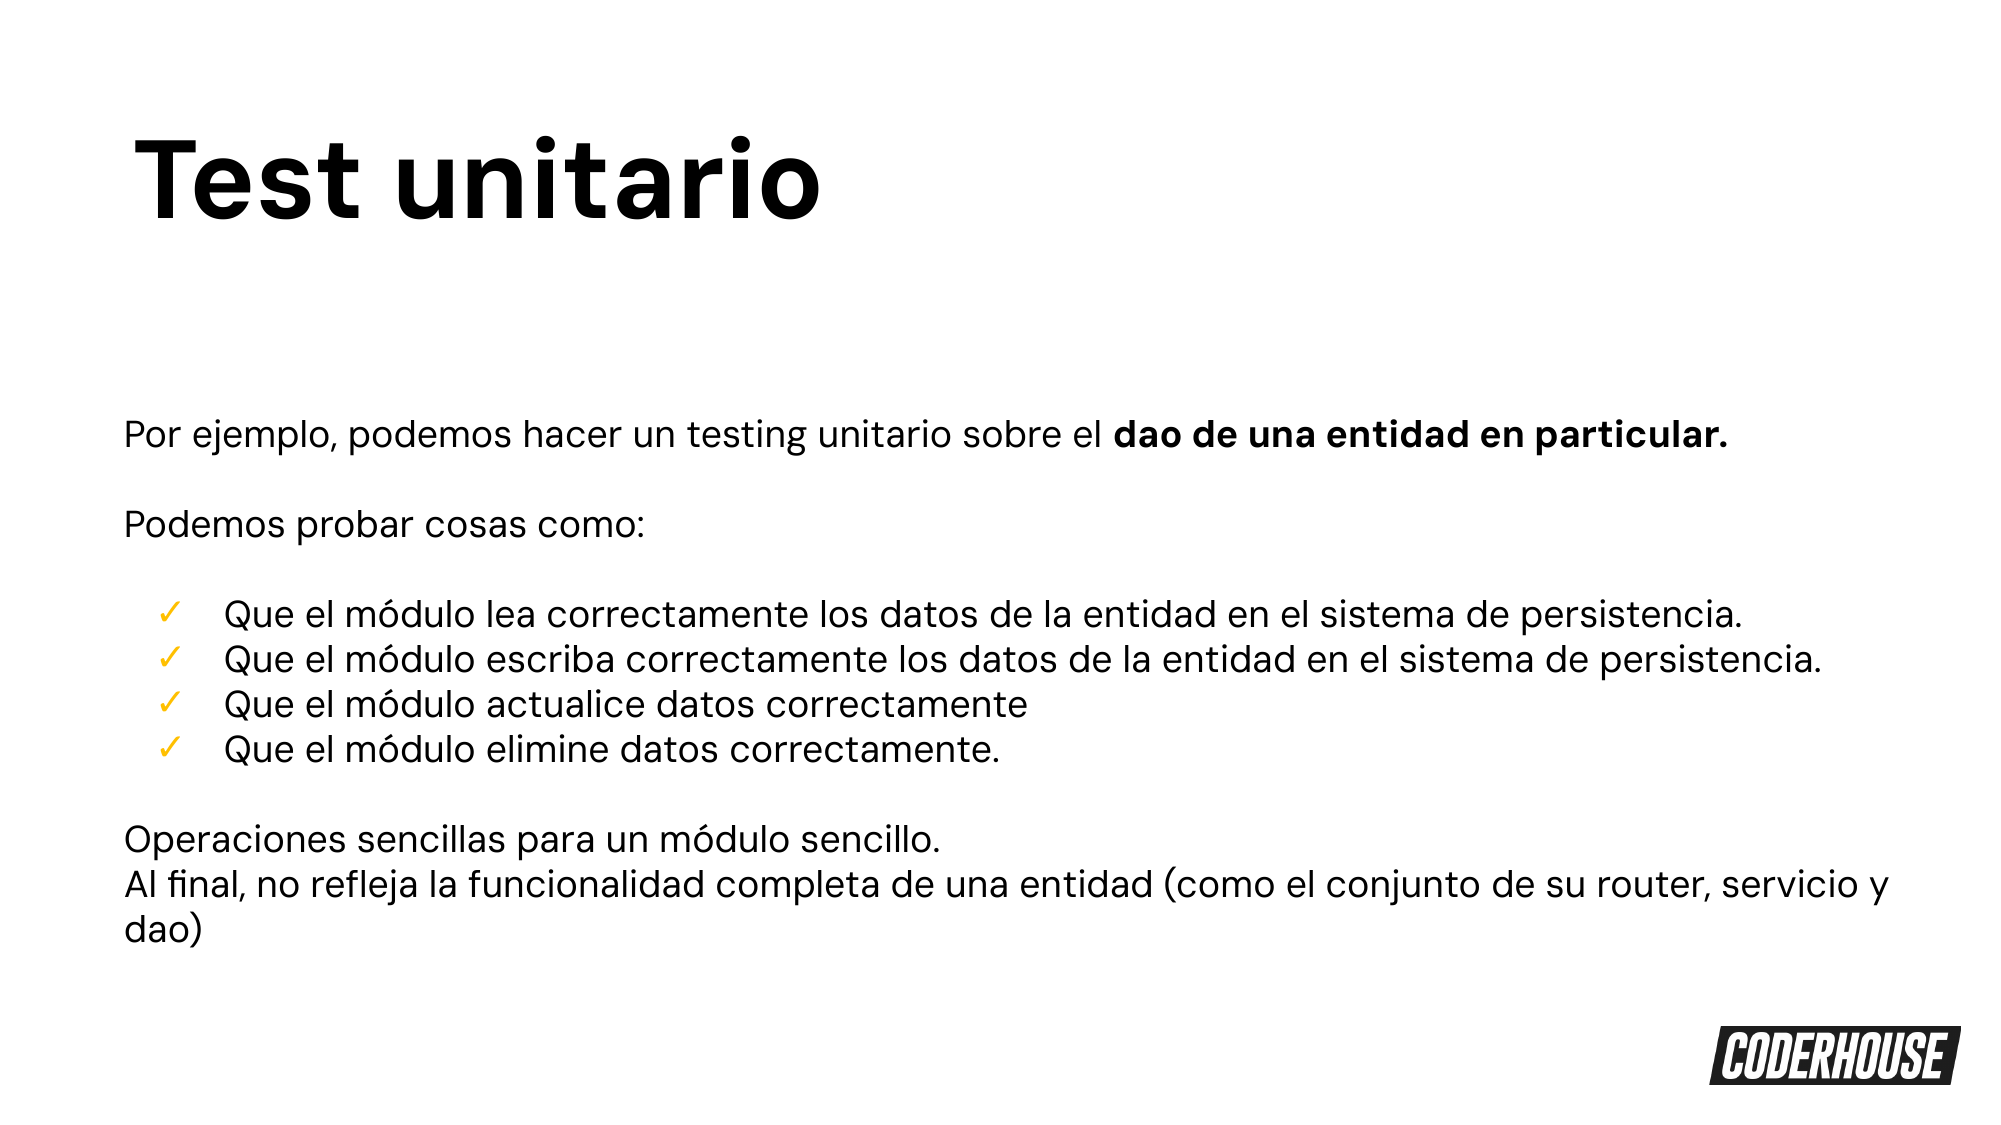

Test unitario
Por ejemplo, podemos hacer un testing unitario sobre el dao de una entidad en particular.

Podemos probar cosas como:

Que el módulo lea correctamente los datos de la entidad en el sistema de persistencia.
Que el módulo escriba correctamente los datos de la entidad en el sistema de persistencia.
Que el módulo actualice datos correctamente
Que el módulo elimine datos correctamente.

Operaciones sencillas para un módulo sencillo.
Al final, no refleja la funcionalidad completa de una entidad (como el conjunto de su router, servicio y dao)